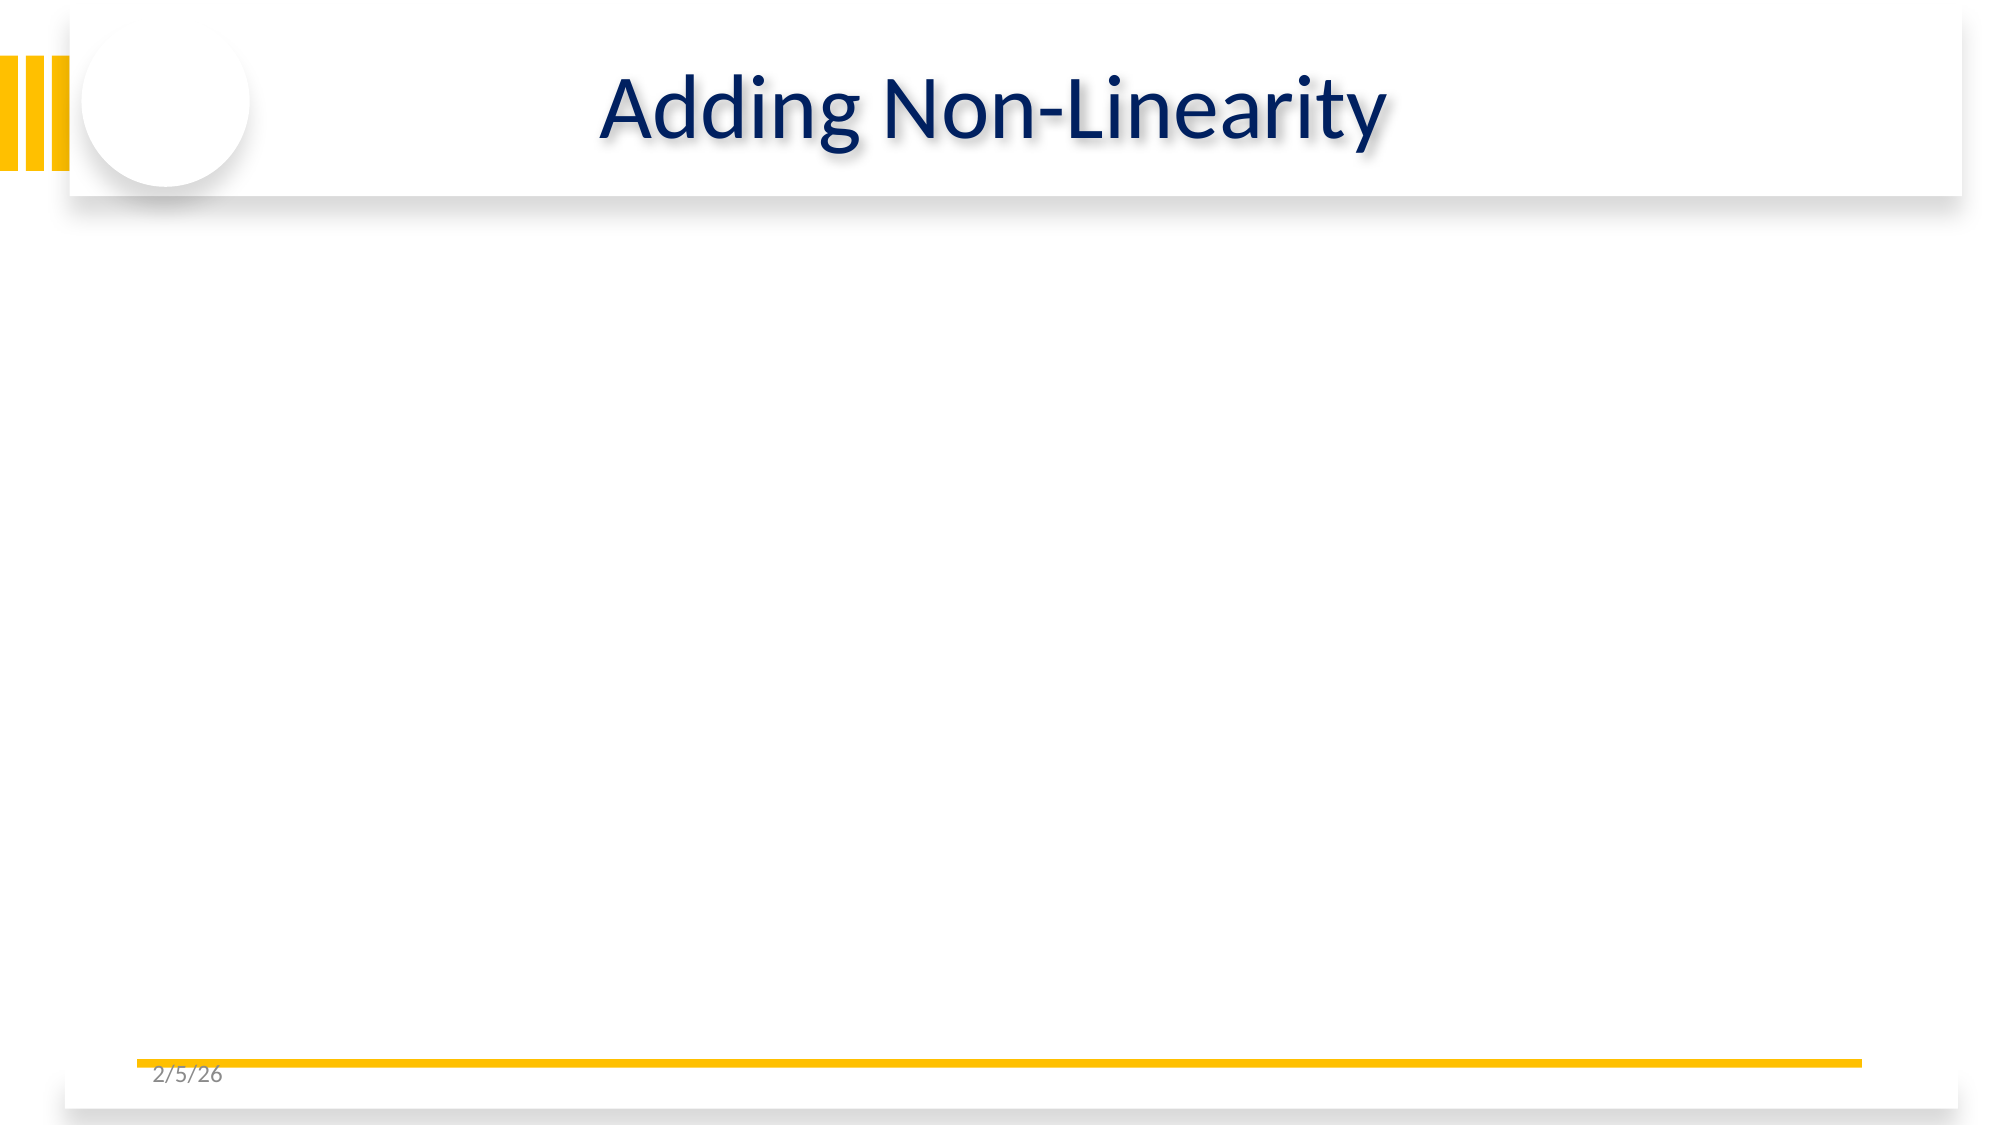

# Adding Non-Linearity

2/5/26
Prof. Anil Singh Parihar
94